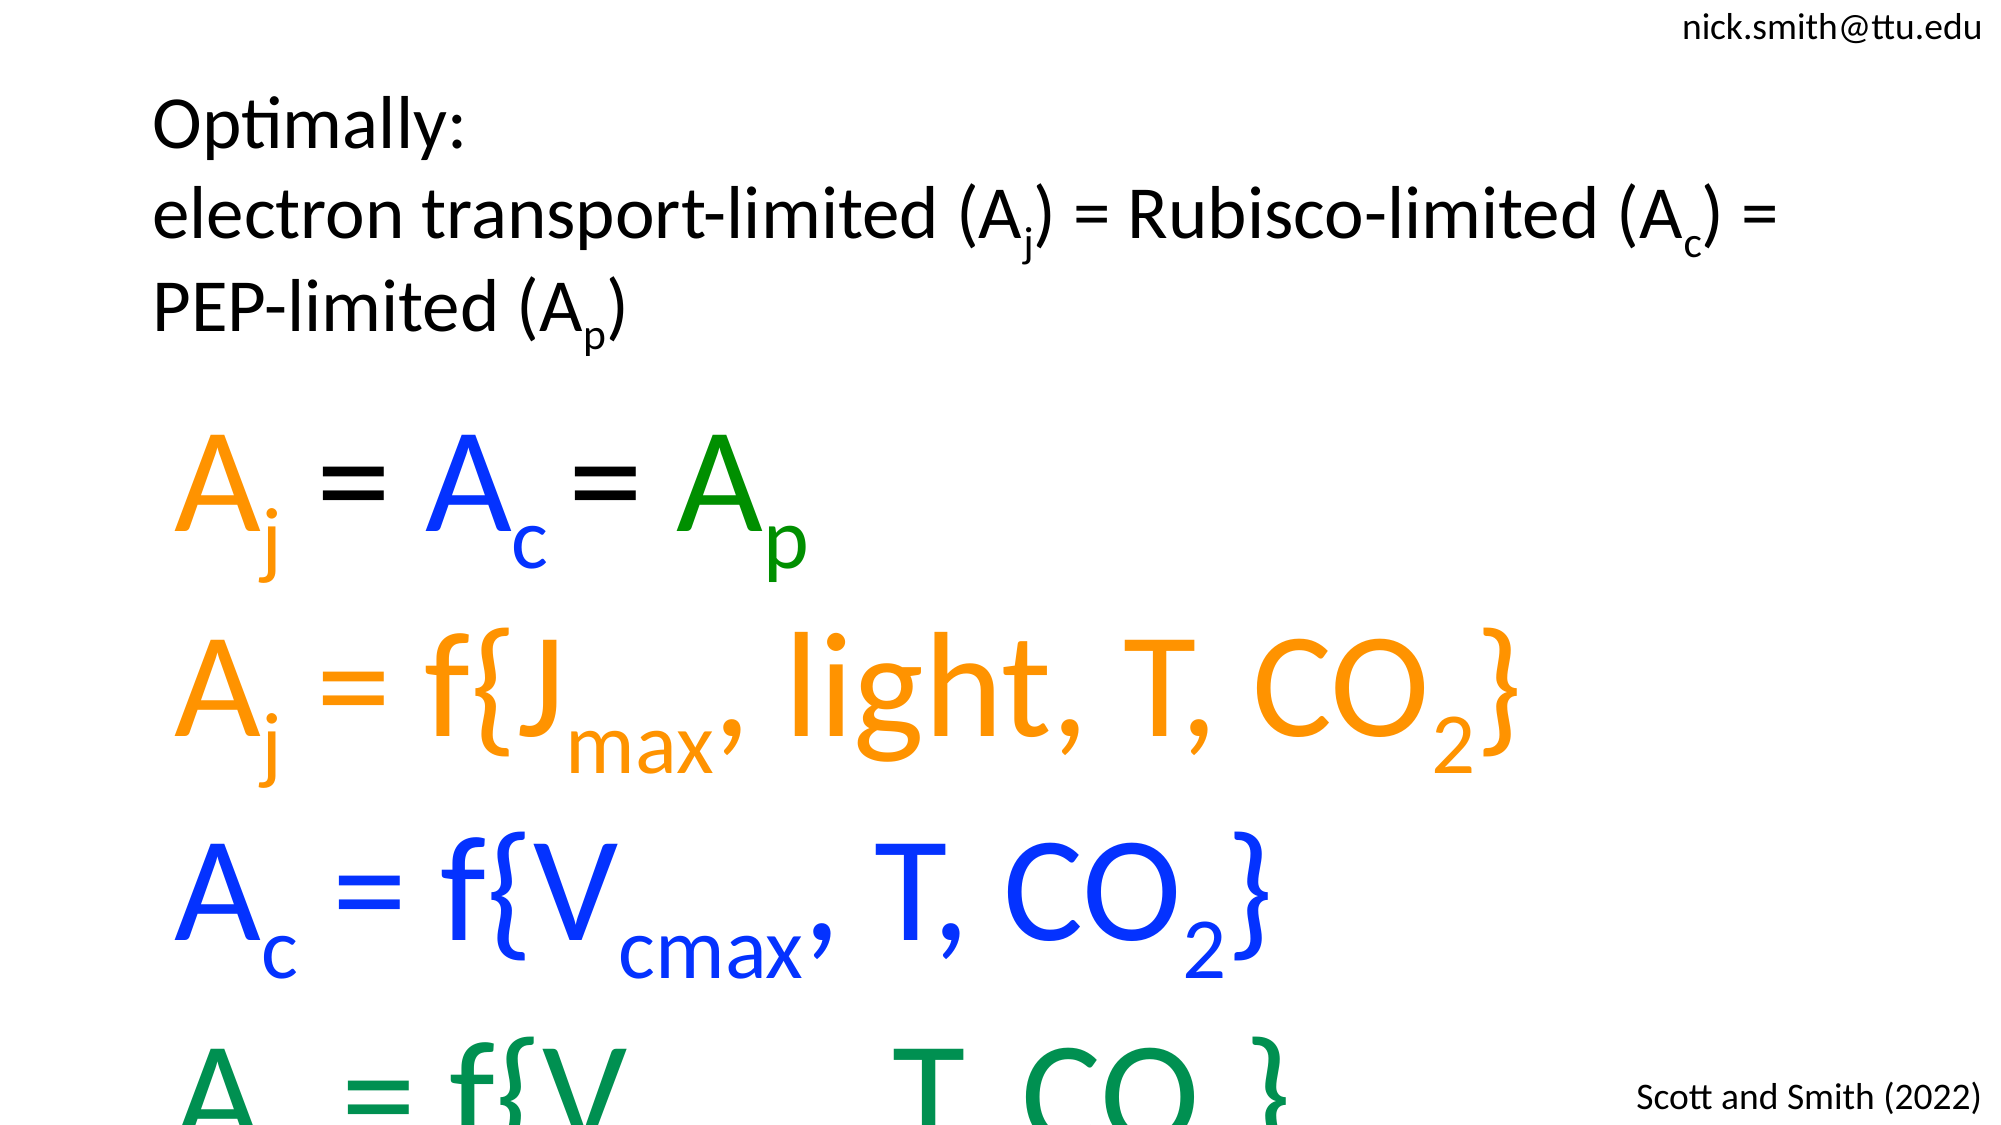

nick.smith@ttu.edu
# Optimally: electron transport-limited (Aj) = Rubisco-limited (Ac) = PEP-limited (Ap)
Aj = Ac = Ap
Aj = f{Jmax, light, T, CO2}
Ac = f{Vcmax, T, CO2}
Ap = f{Vpmax, T, CO2}
Scott and Smith (2022)